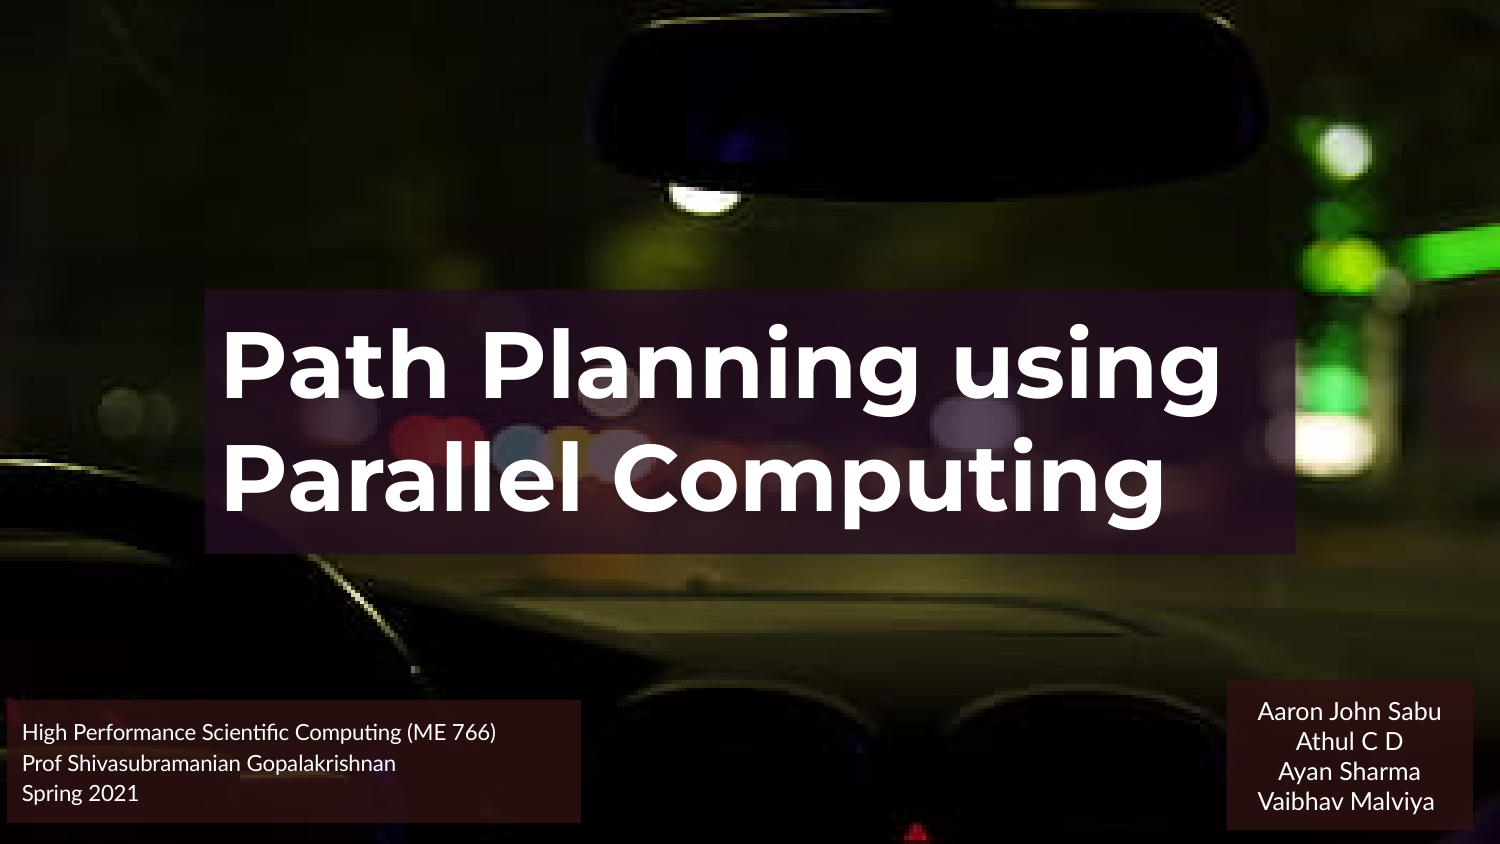

Path Planning using Parallel Computing
Aaron John Sabu
Athul C D
Ayan Sharma
Vaibhav Malviya
High Performance Scientific Computing (ME 766)
Prof Shivasubramanian Gopalakrishnan
Spring 2021